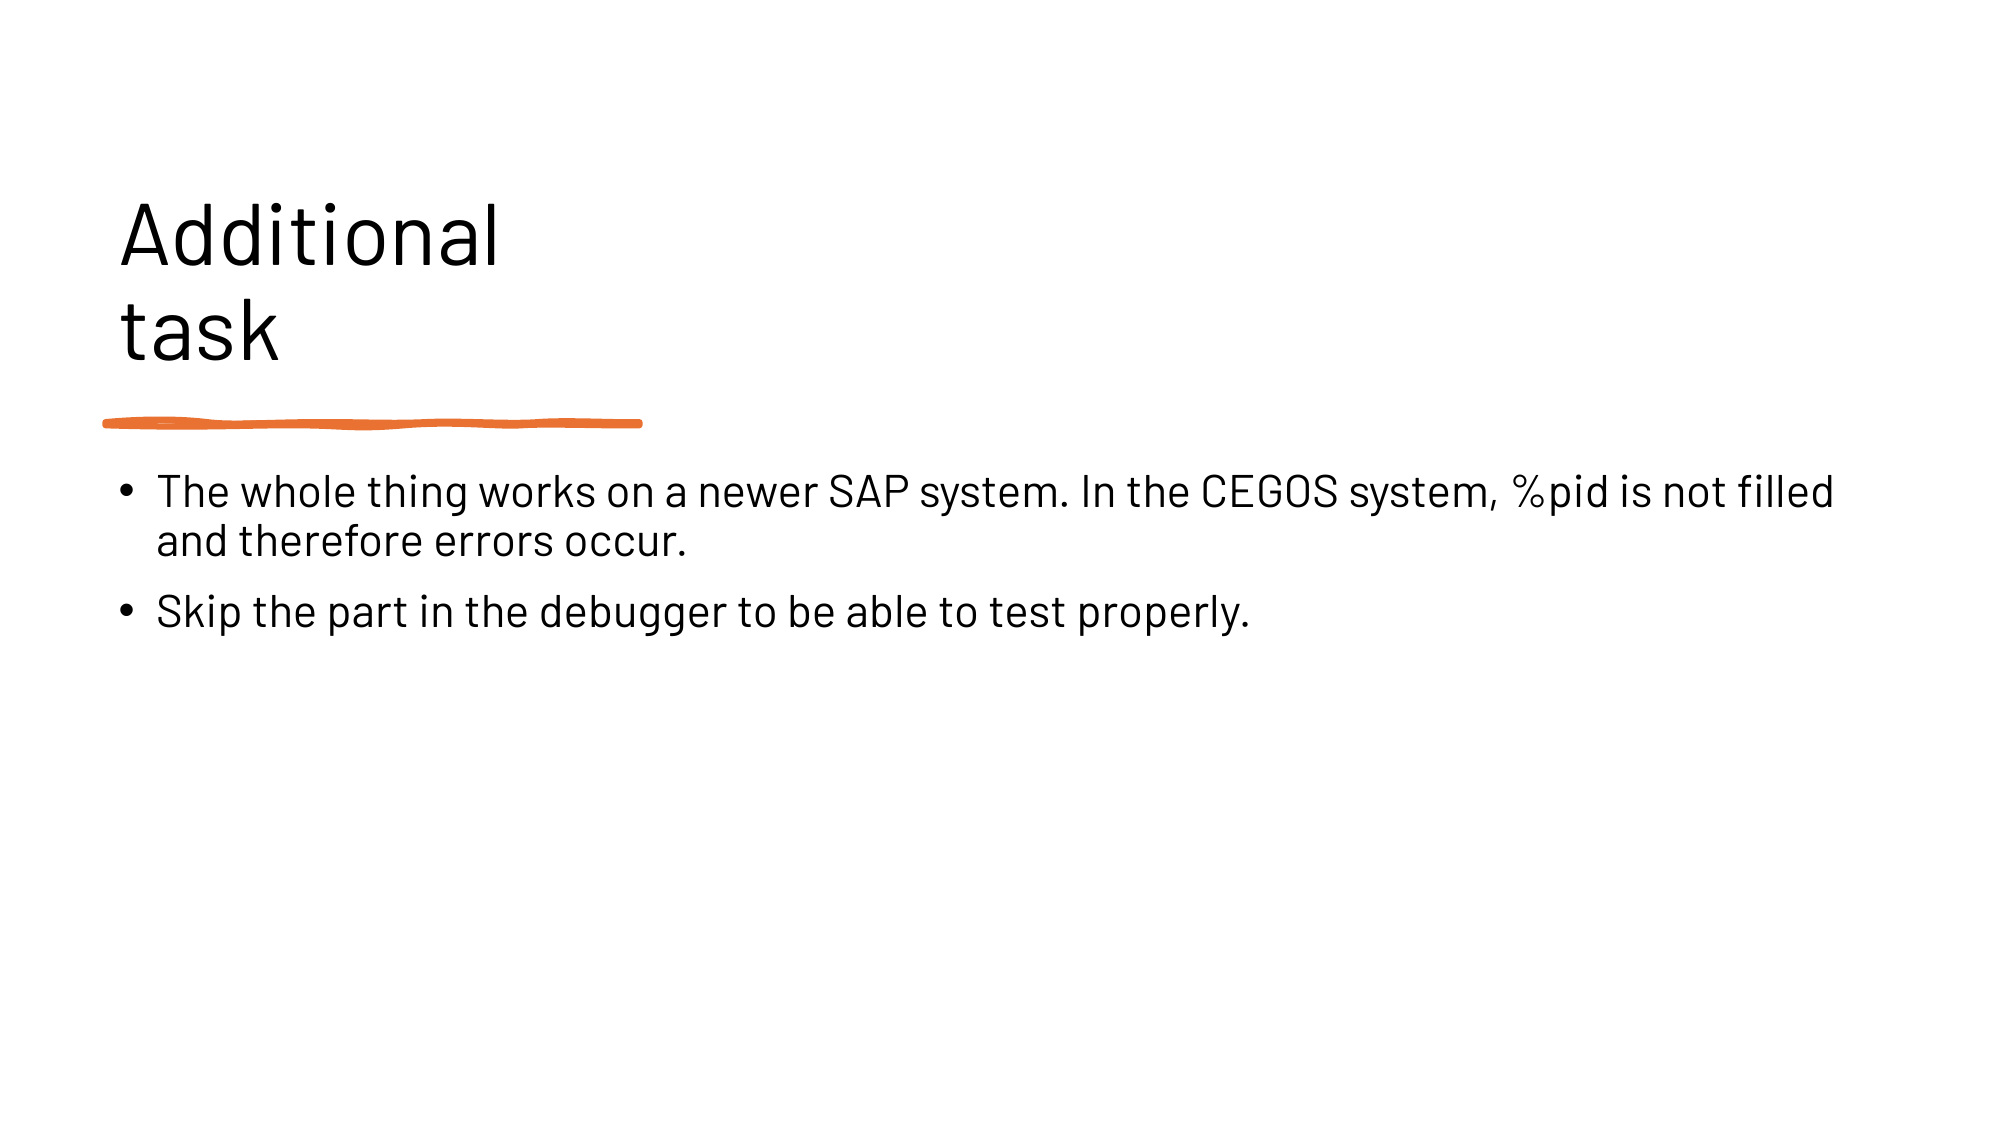

# Additional task

The whole thing works on a newer SAP system. In the CEGOS system, %pid is not filled and therefore errors occur.
Skip the part in the debugger to be able to test properly.